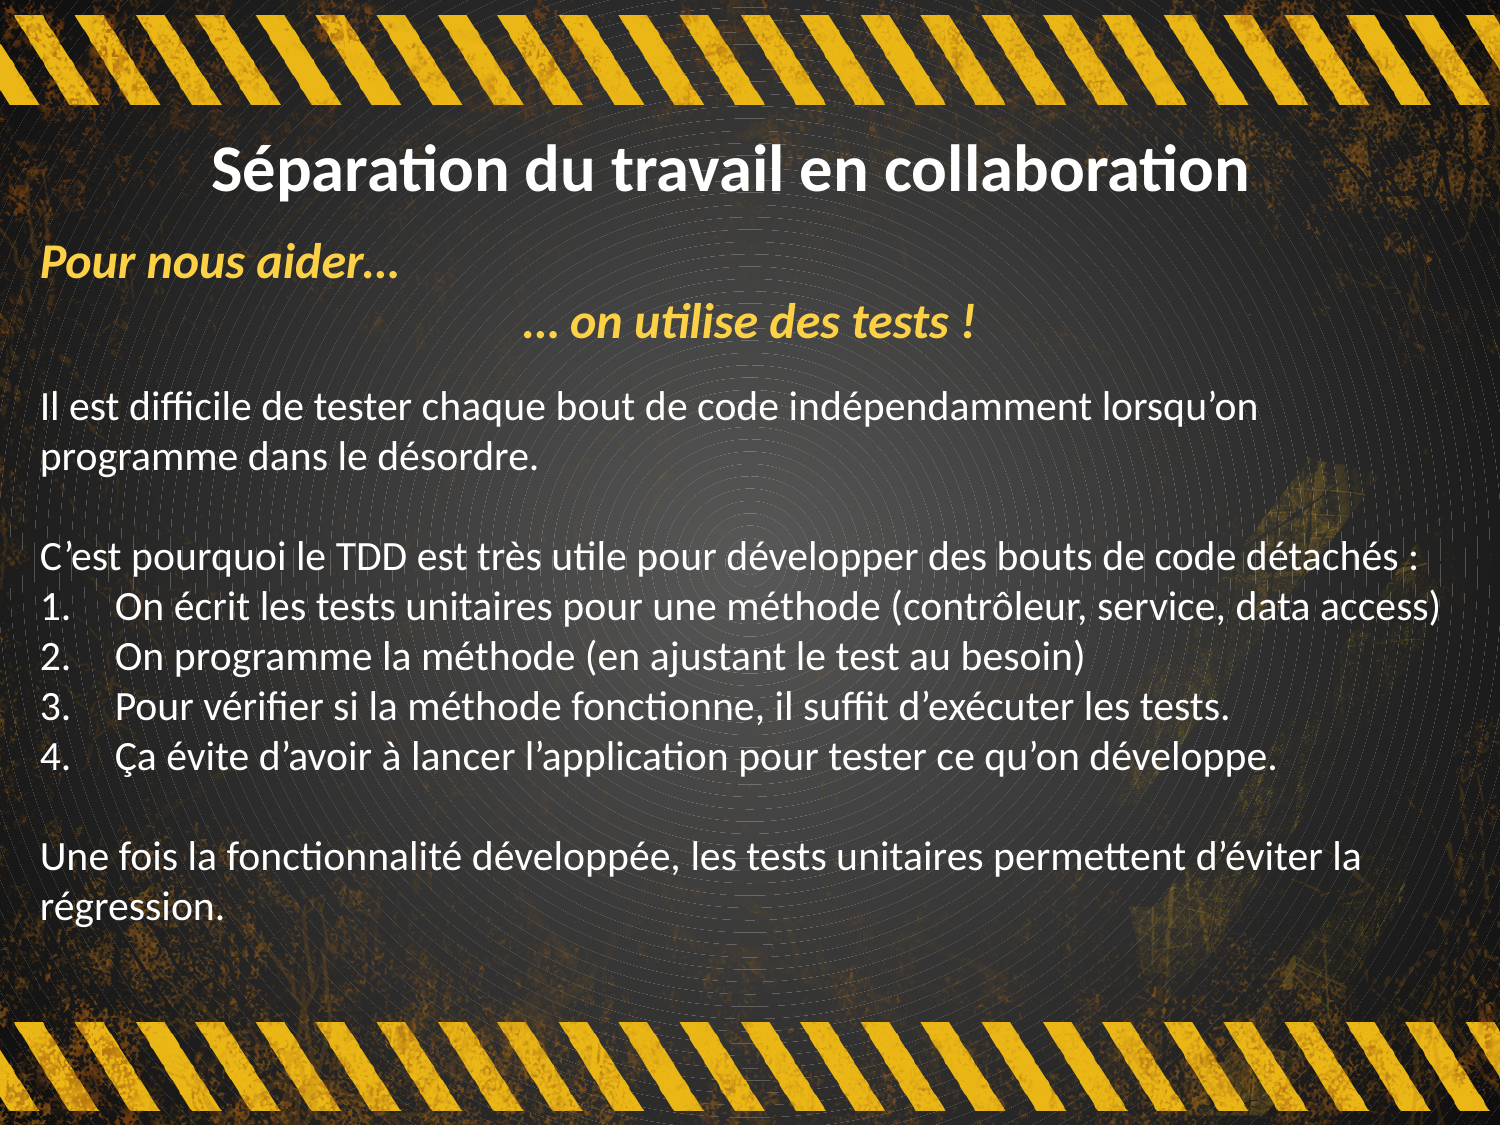

# Séparation du travail en collaboration
Pour nous aider…
… on utilise des tests !

Il est difficile de tester chaque bout de code indépendamment lorsqu’on programme dans le désordre.

C’est pourquoi le TDD est très utile pour développer des bouts de code détachés :
On écrit les tests unitaires pour une méthode (contrôleur, service, data access)
On programme la méthode (en ajustant le test au besoin)
Pour vérifier si la méthode fonctionne, il suffit d’exécuter les tests.
Ça évite d’avoir à lancer l’application pour tester ce qu’on développe.

Une fois la fonctionnalité développée, les tests unitaires permettent d’éviter la régression.